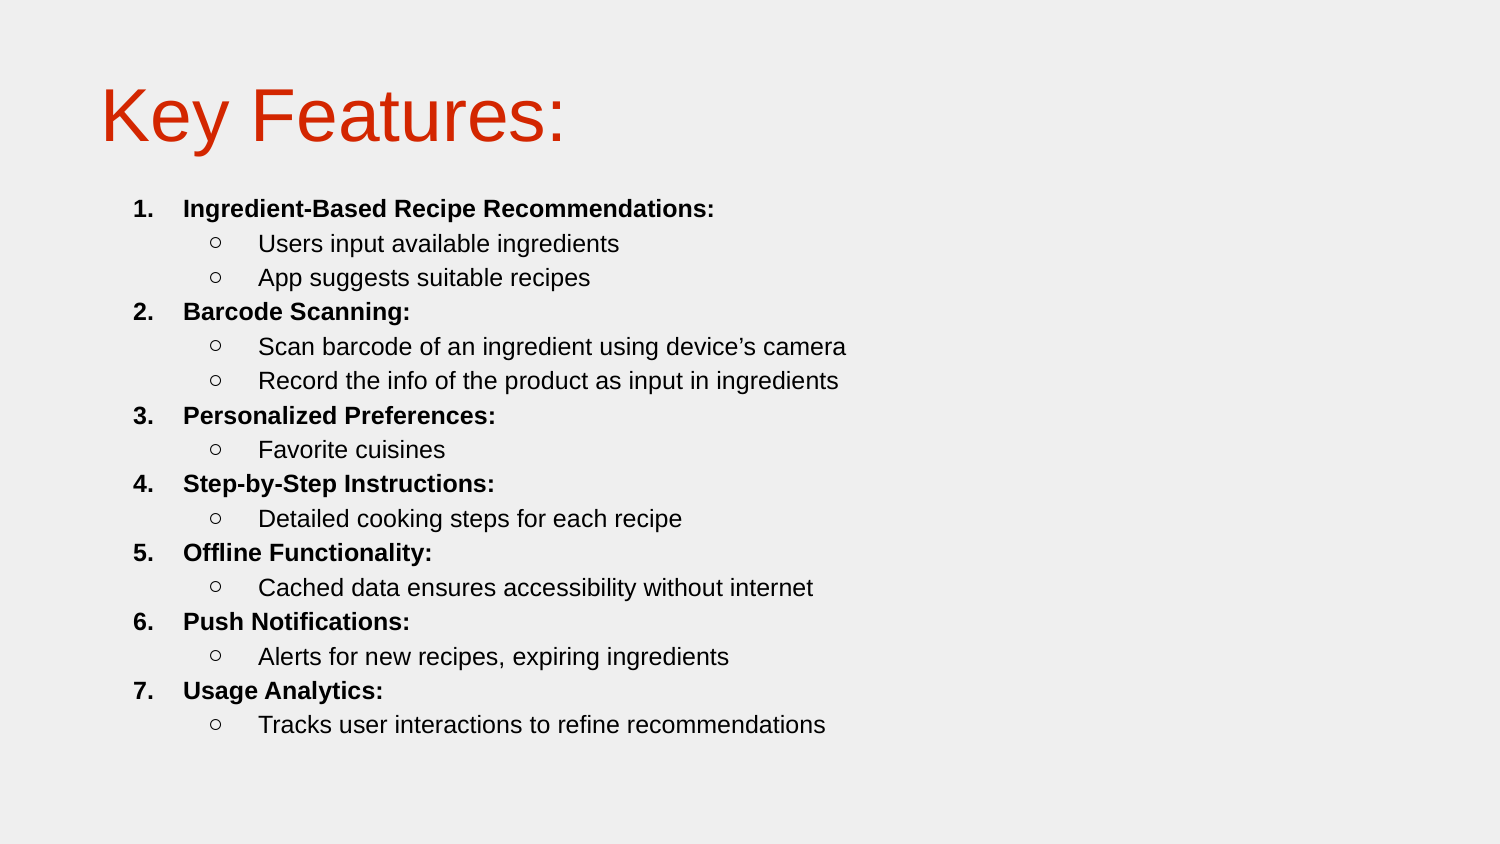

# Key Features:
Ingredient-Based Recipe Recommendations:
Users input available ingredients
App suggests suitable recipes
Barcode Scanning:
Scan barcode of an ingredient using device’s camera
Record the info of the product as input in ingredients
Personalized Preferences:
Favorite cuisines
Step-by-Step Instructions:
Detailed cooking steps for each recipe
Offline Functionality:
Cached data ensures accessibility without internet
Push Notifications:
Alerts for new recipes, expiring ingredients
Usage Analytics:
Tracks user interactions to refine recommendations